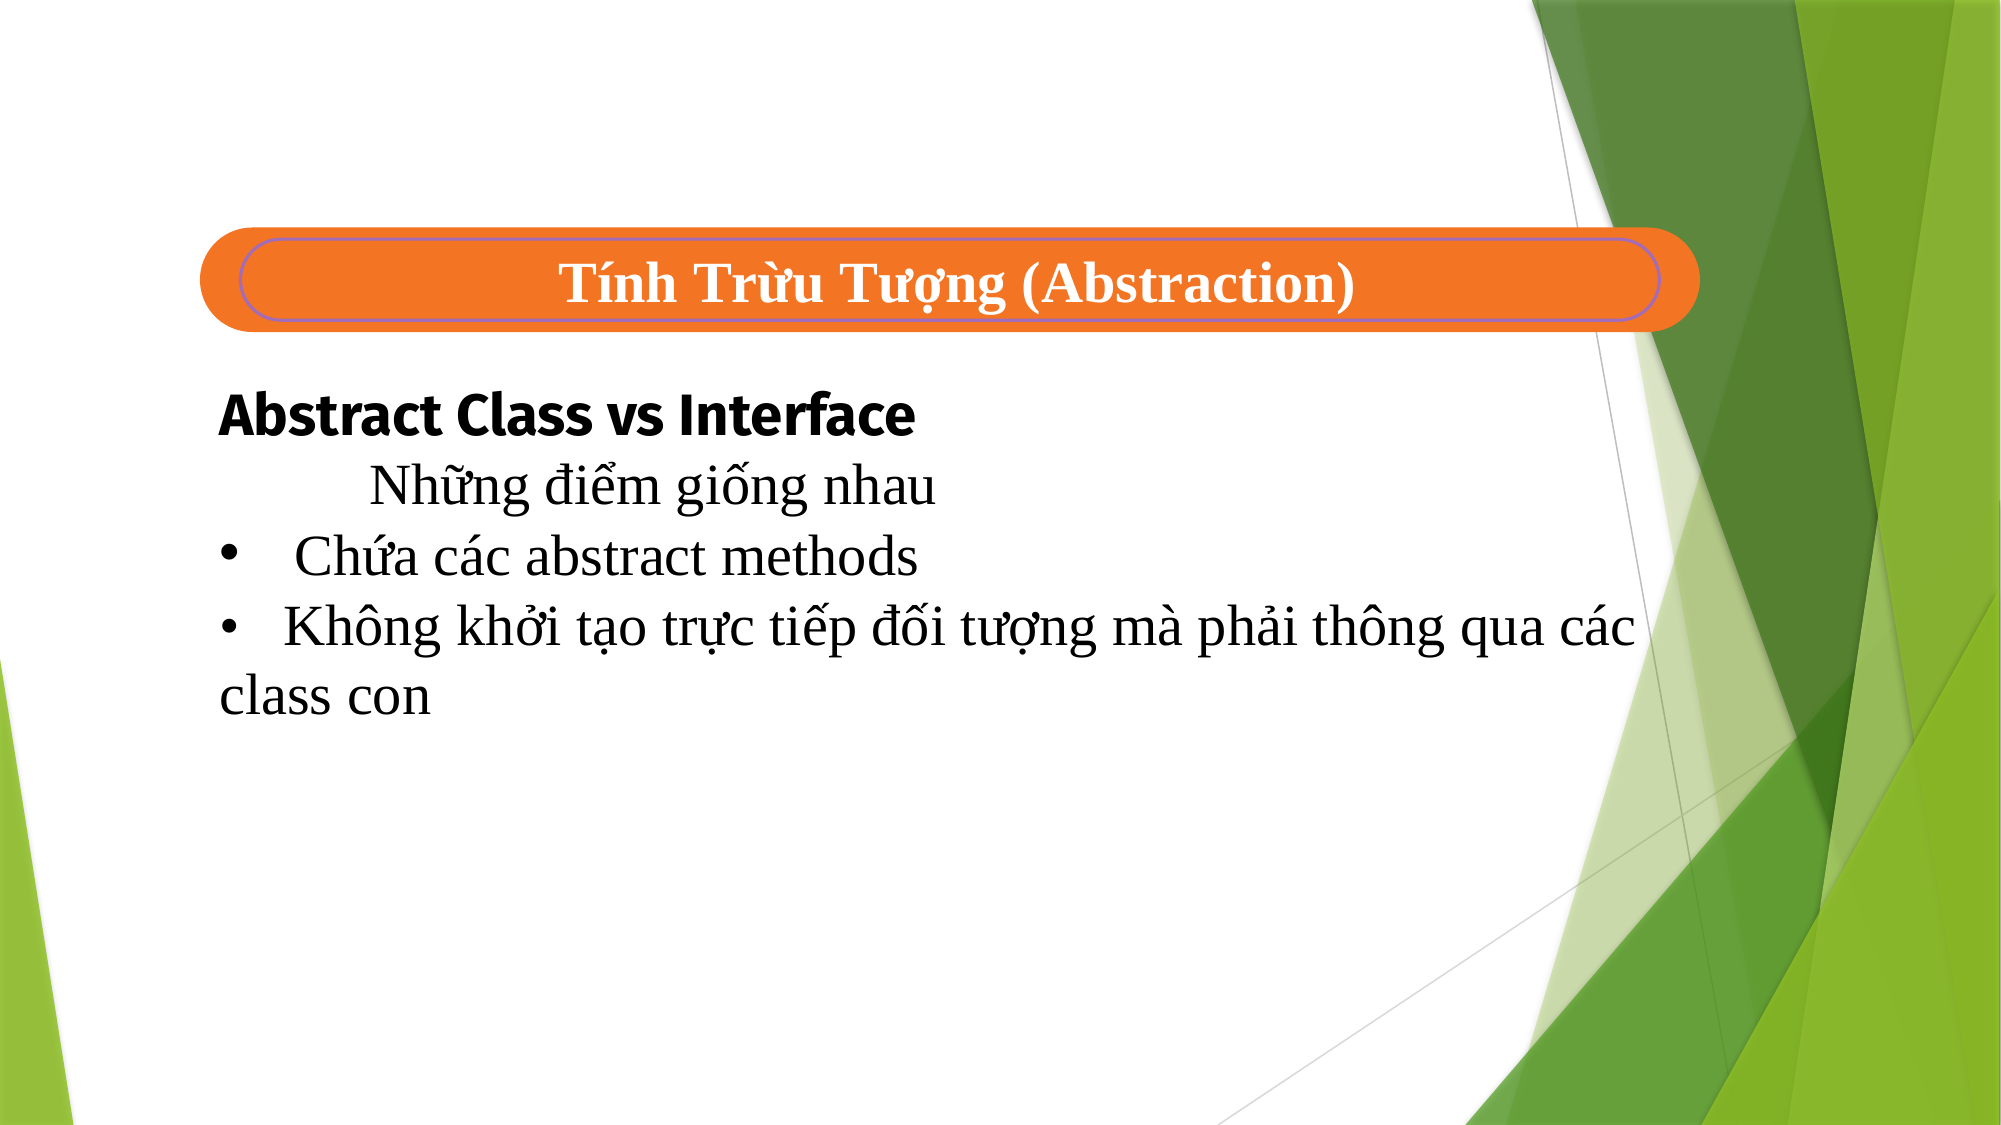

Tính Trừu Tượng (Abstraction)
Abstract Class vs Interface
	Những điểm giống nhau
Chứa các abstract methods
•   Không khởi tạo trực tiếp đối tượng mà phải thông qua các class con